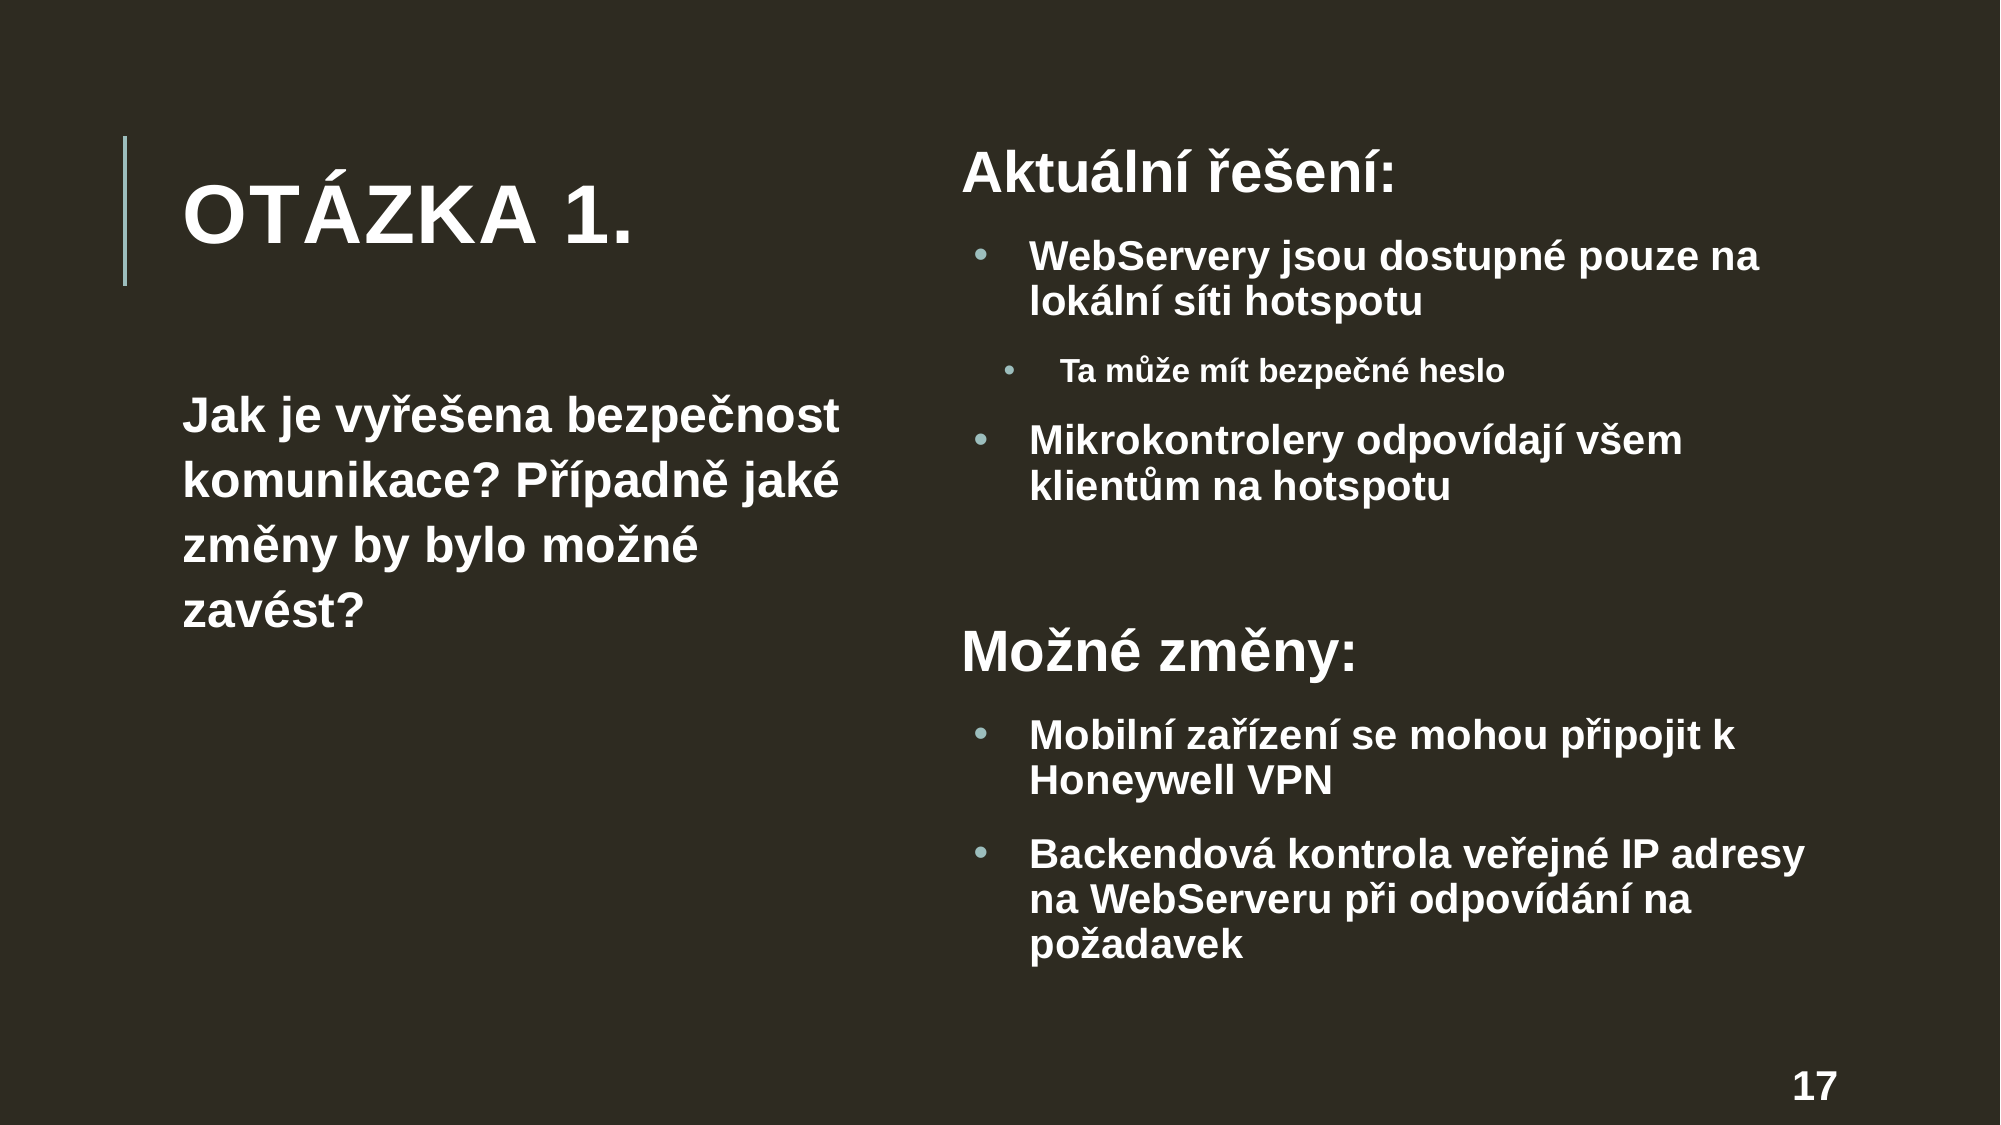

# Otázka 1.
Aktuální řešení:
WebServery jsou dostupné pouze na lokální síti hotspotu
Ta může mít bezpečné heslo
Mikrokontrolery odpovídají všem klientům na hotspotu

Možné změny:
Mobilní zařízení se mohou připojit k Honeywell VPN
Backendová kontrola veřejné IP adresy na WebServeru při odpovídání na požadavek
Jak je vyřešena bezpečnost komunikace? Případně jaké změny by bylo možné zavést?
17